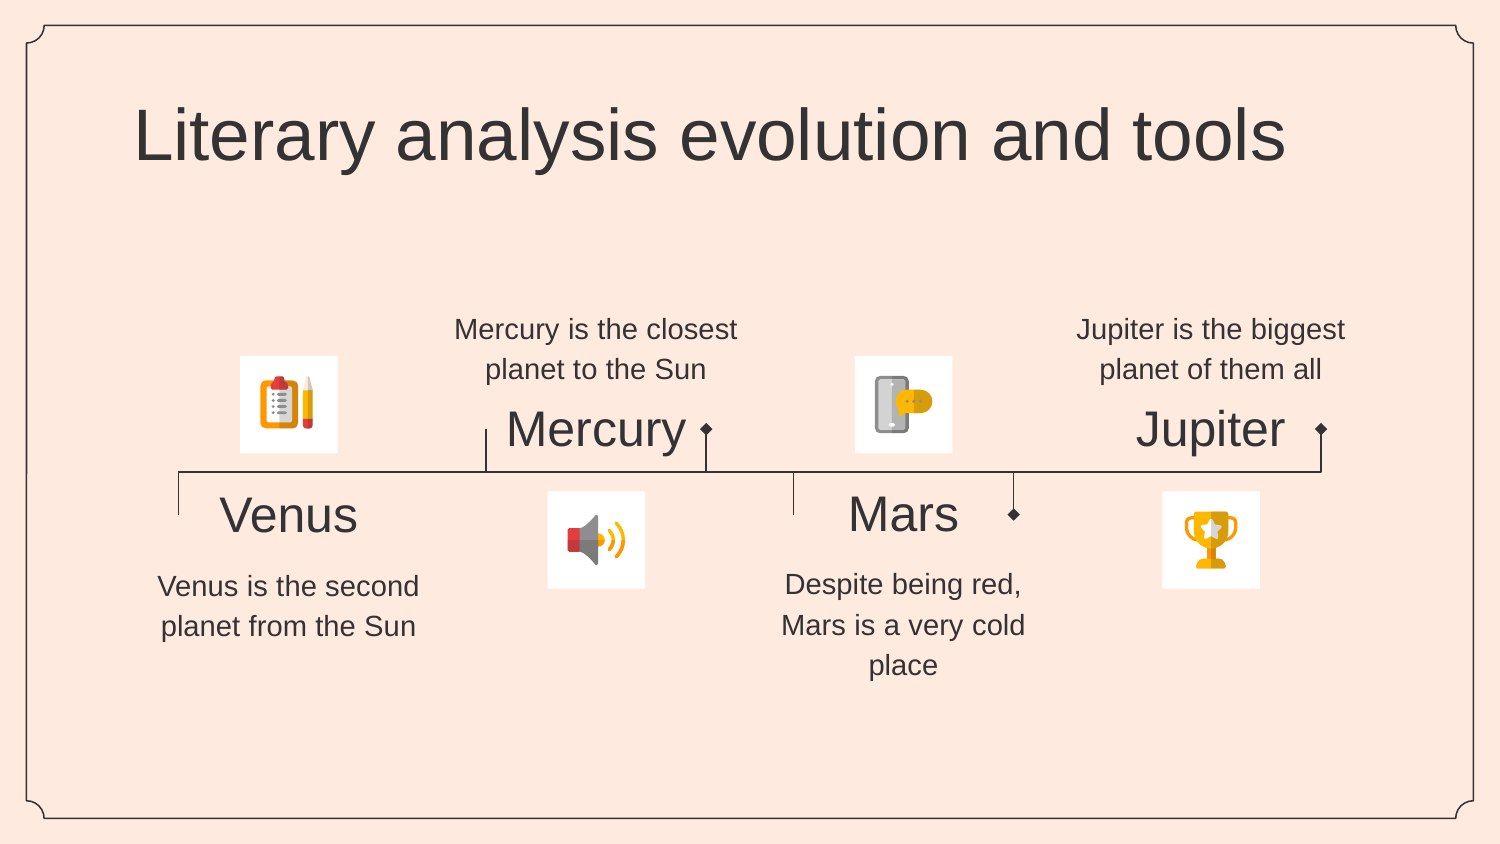

# Literary analysis evolution and tools
Mercury is the closest planet to the Sun
Jupiter is the biggest planet of them all

Mercury
Jupiter
Venus
Mars

Despite being red, Mars is a very cold place
Venus is the second planet from the Sun